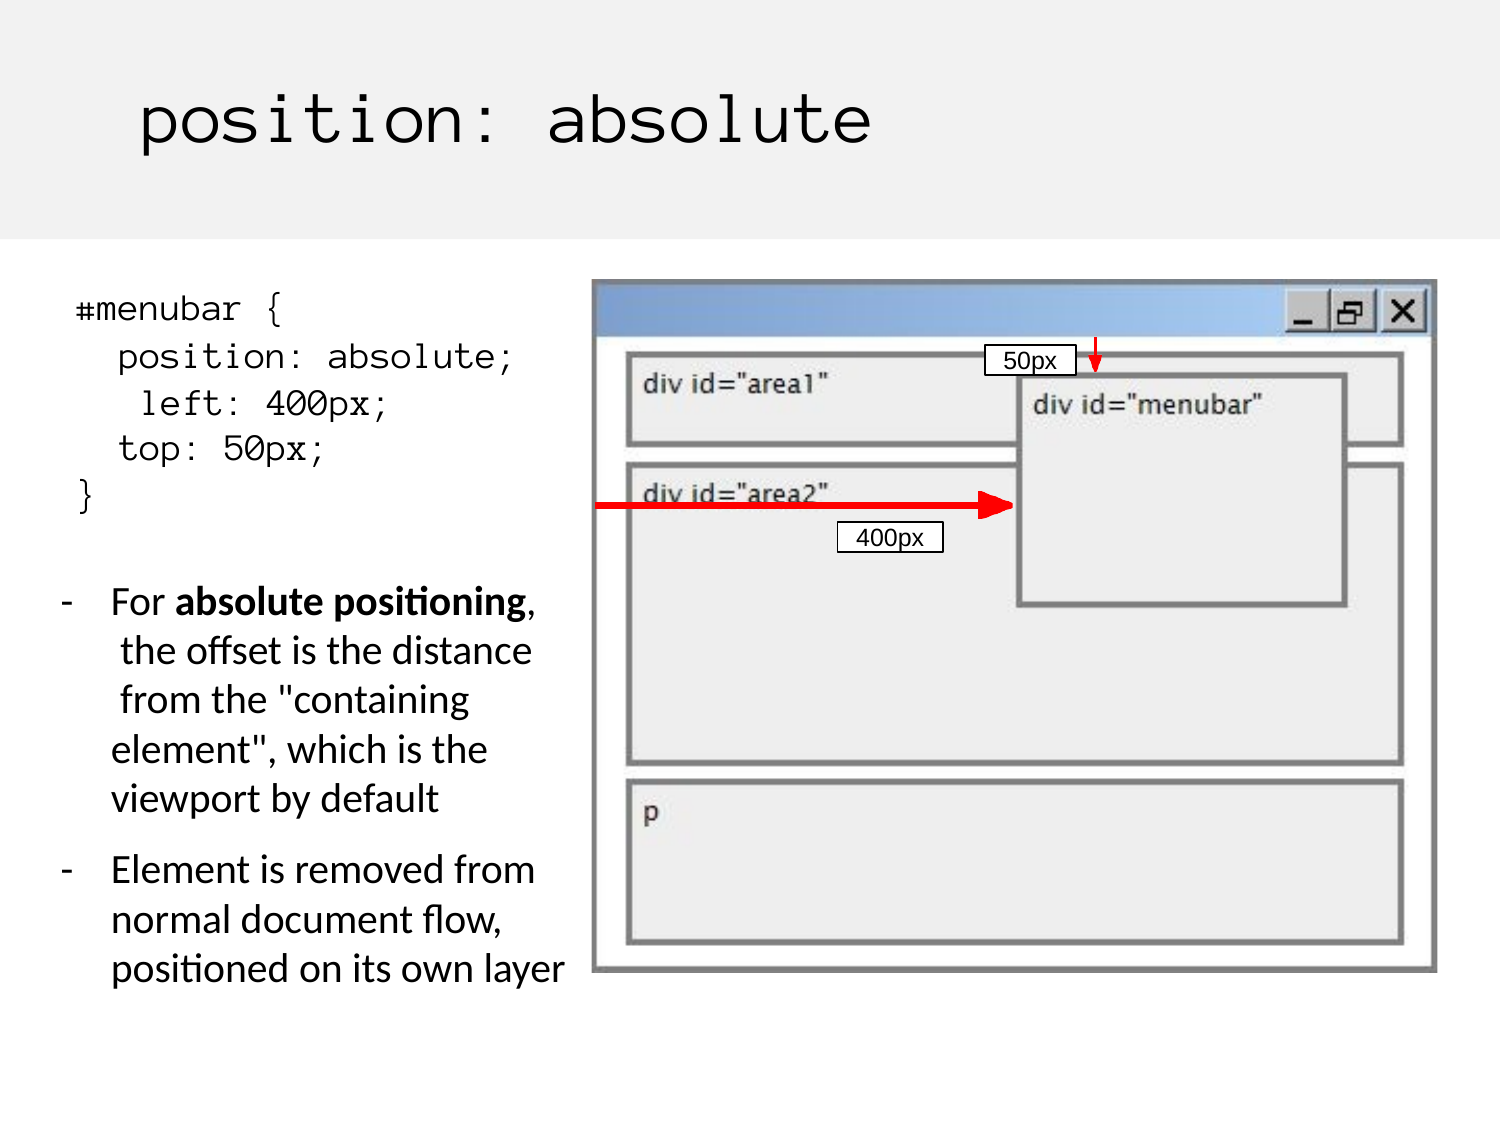

# position: absolute

#menubar {
position: absolute;  left: 400px;
top: 50px;
}
50px
400px
-	For absolute positioning,  the offset is the distance  from the "containing  element", which is the  viewport by default
-	Element is removed from  normal document flow,  positioned on its own layer